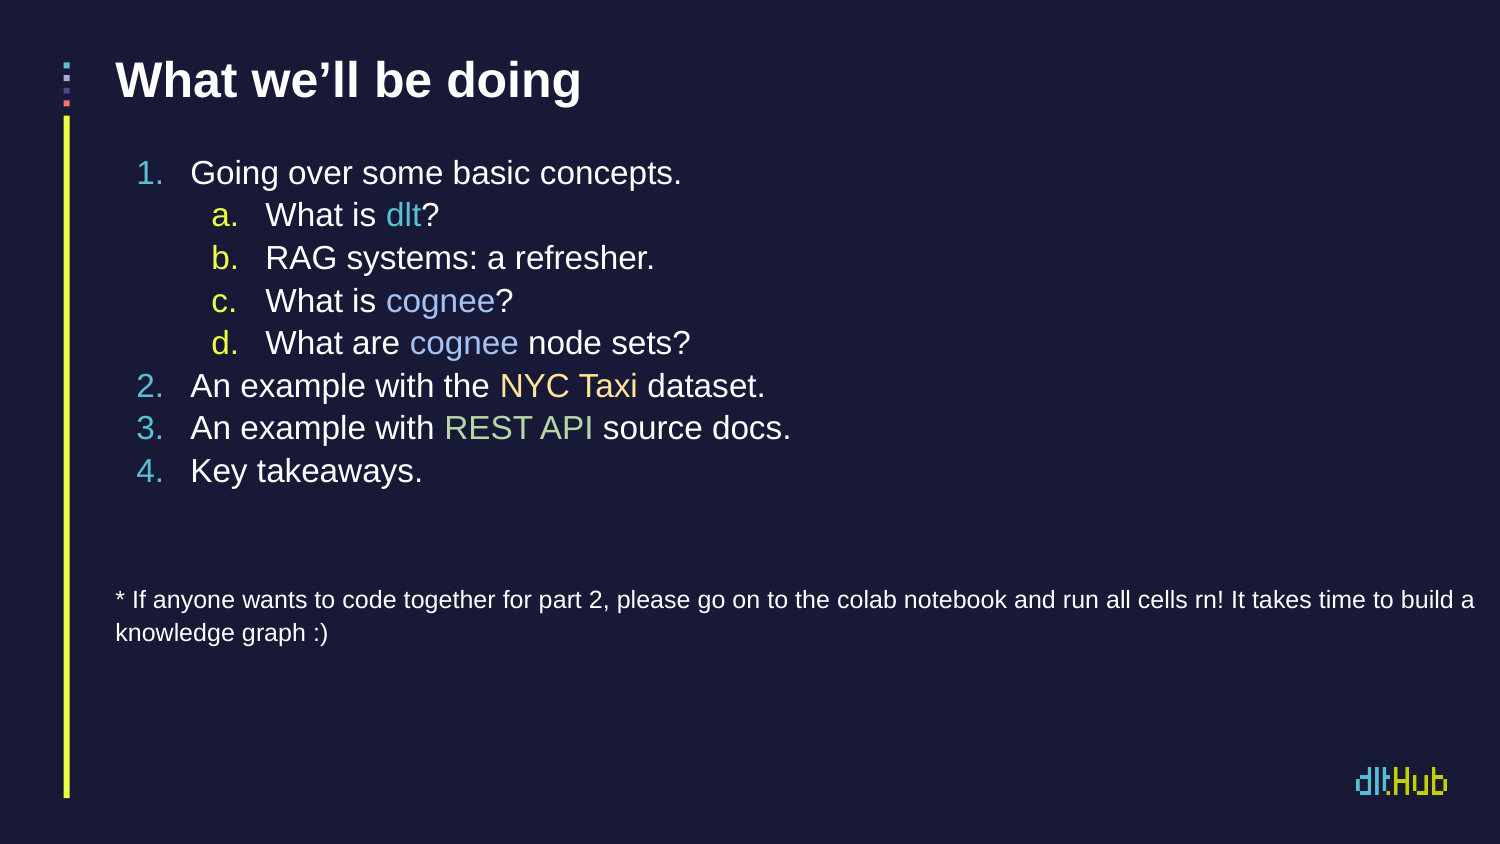

# What we’ll be doing
Going over some basic concepts.
What is dlt?
RAG systems: a refresher.
What is cognee?
What are cognee node sets?
An example with the NYC Taxi dataset.
An example with REST API source docs.
Key takeaways.

* If anyone wants to code together for part 2, please go on to the colab notebook and run all cells rn! It takes time to build a knowledge graph :)